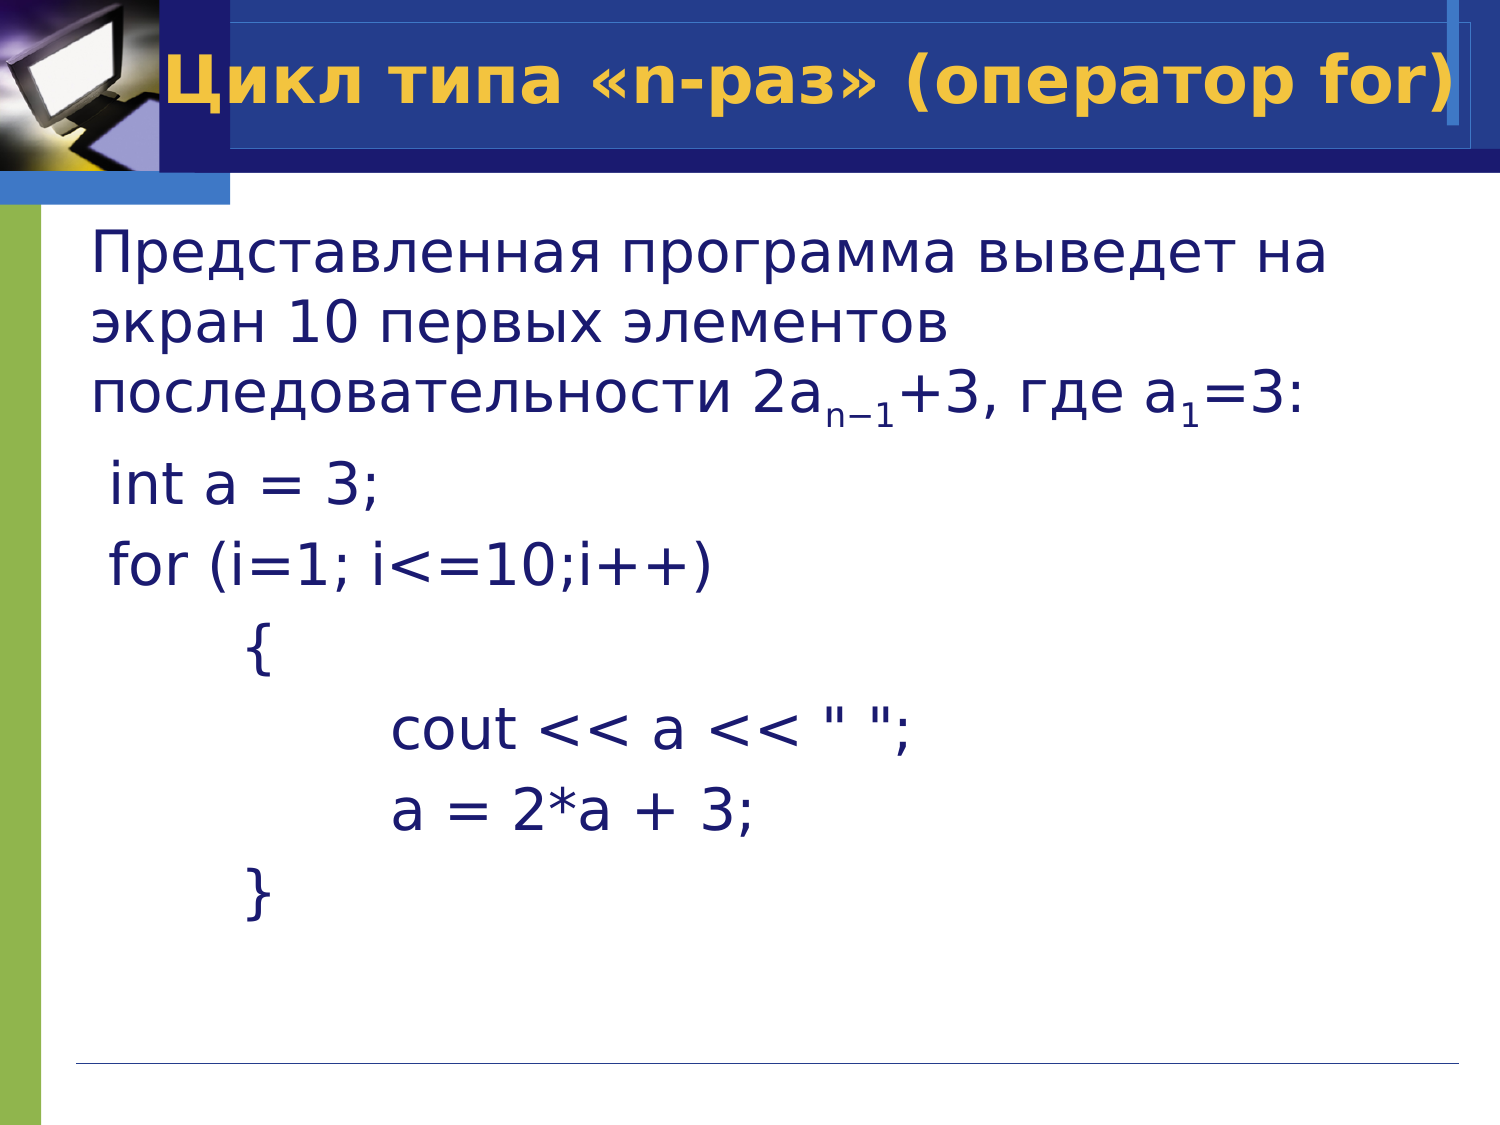

# Цикл типа «n-раз» (оператор for)
Представленная программа выведет на экран 10 первых элементов последовательности 2an−1+3, где a1=3:
 int a = 3;
 for (i=1; i<=10;i++)
	{
  		cout << a << " ";
  		a = 2*a + 3;
	}